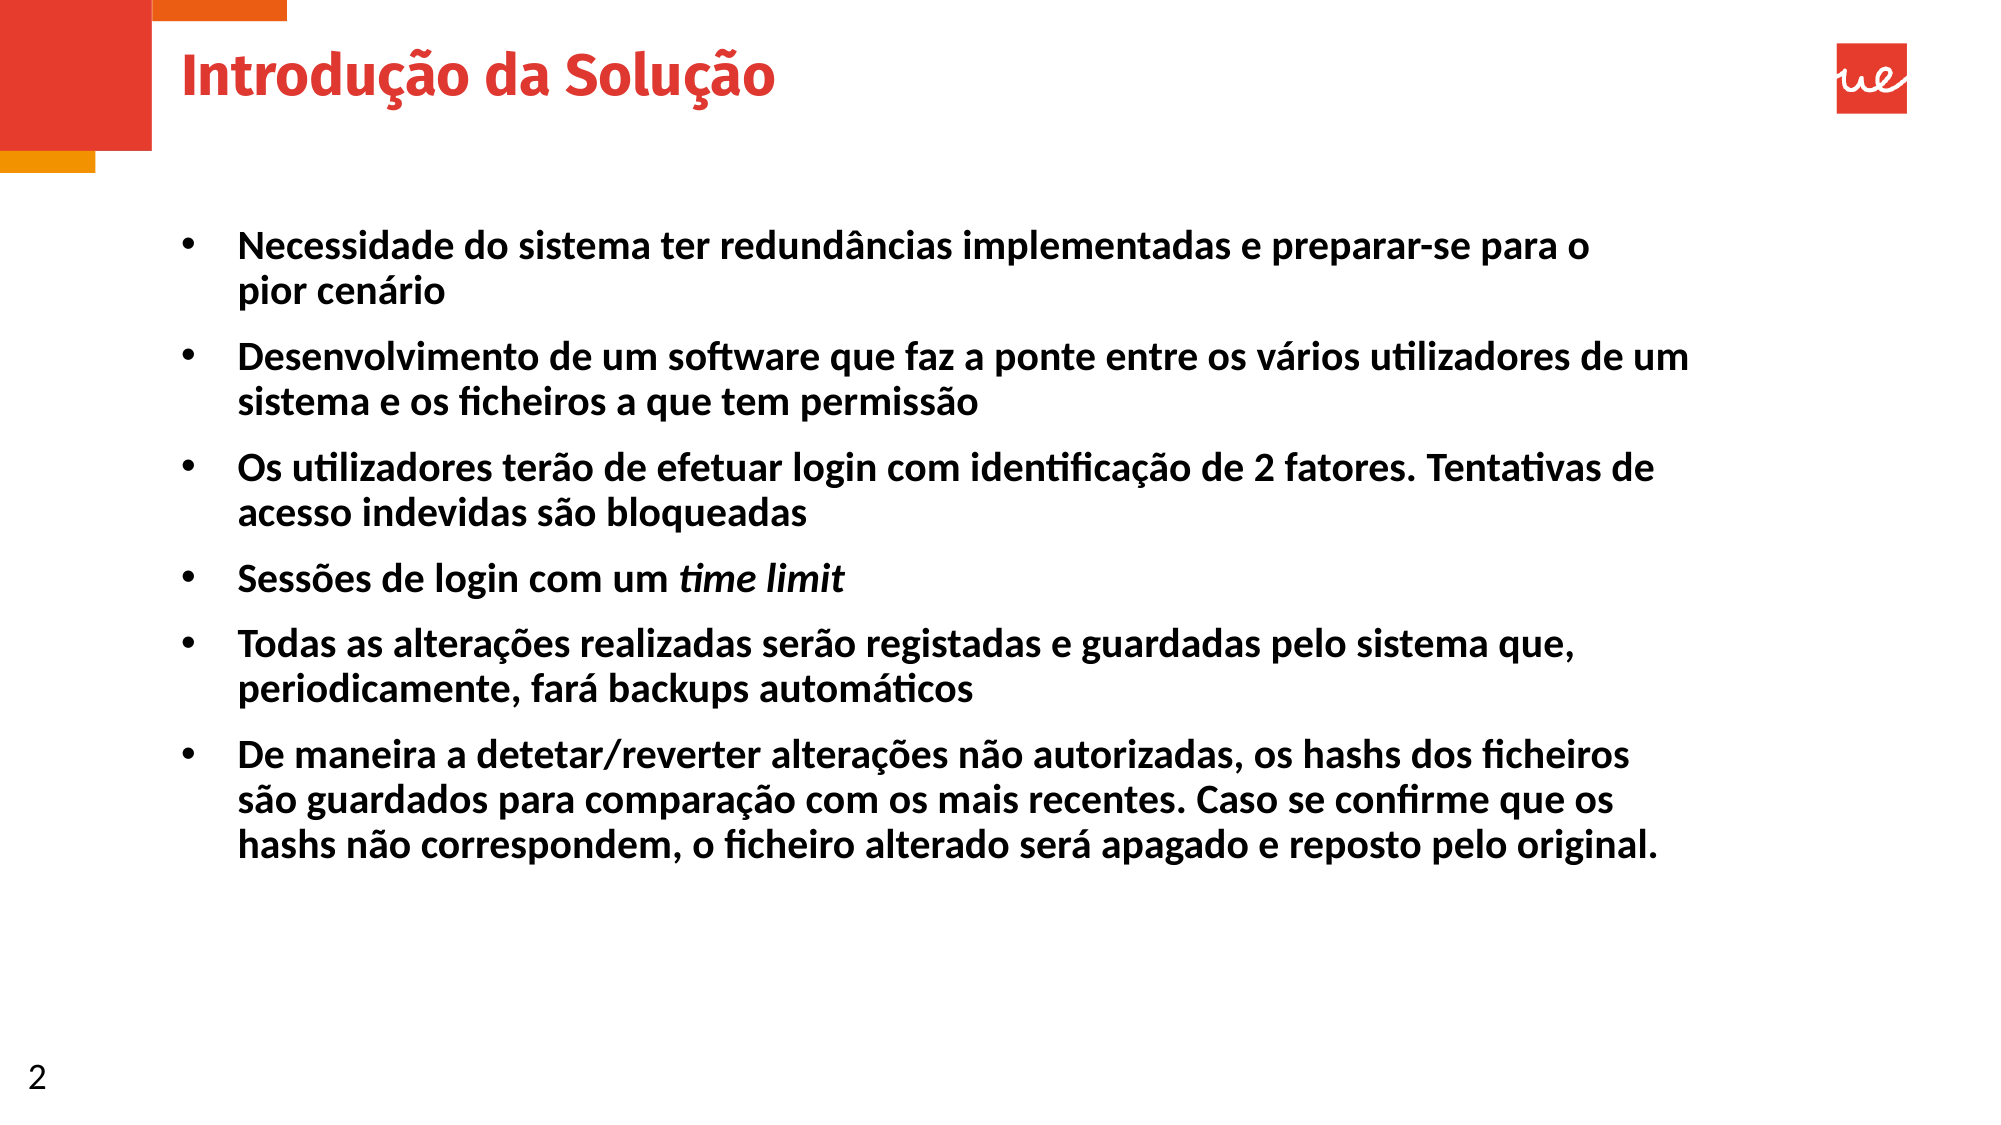

Introdução da Solução
Necessidade do sistema ter redundâncias implementadas e preparar-se para o pior cenário
Desenvolvimento de um software que faz a ponte entre os vários utilizadores de um sistema e os ficheiros a que tem permissão
Os utilizadores terão de efetuar login com identificação de 2 fatores. Tentativas de acesso indevidas são bloqueadas
Sessões de login com um time limit
Todas as alterações realizadas serão registadas e guardadas pelo sistema que, periodicamente, fará backups automáticos
De maneira a detetar/reverter alterações não autorizadas, os hashs dos ficheiros são guardados para comparação com os mais recentes. Caso se confirme que os hashs não correspondem, o ficheiro alterado será apagado e reposto pelo original.

2